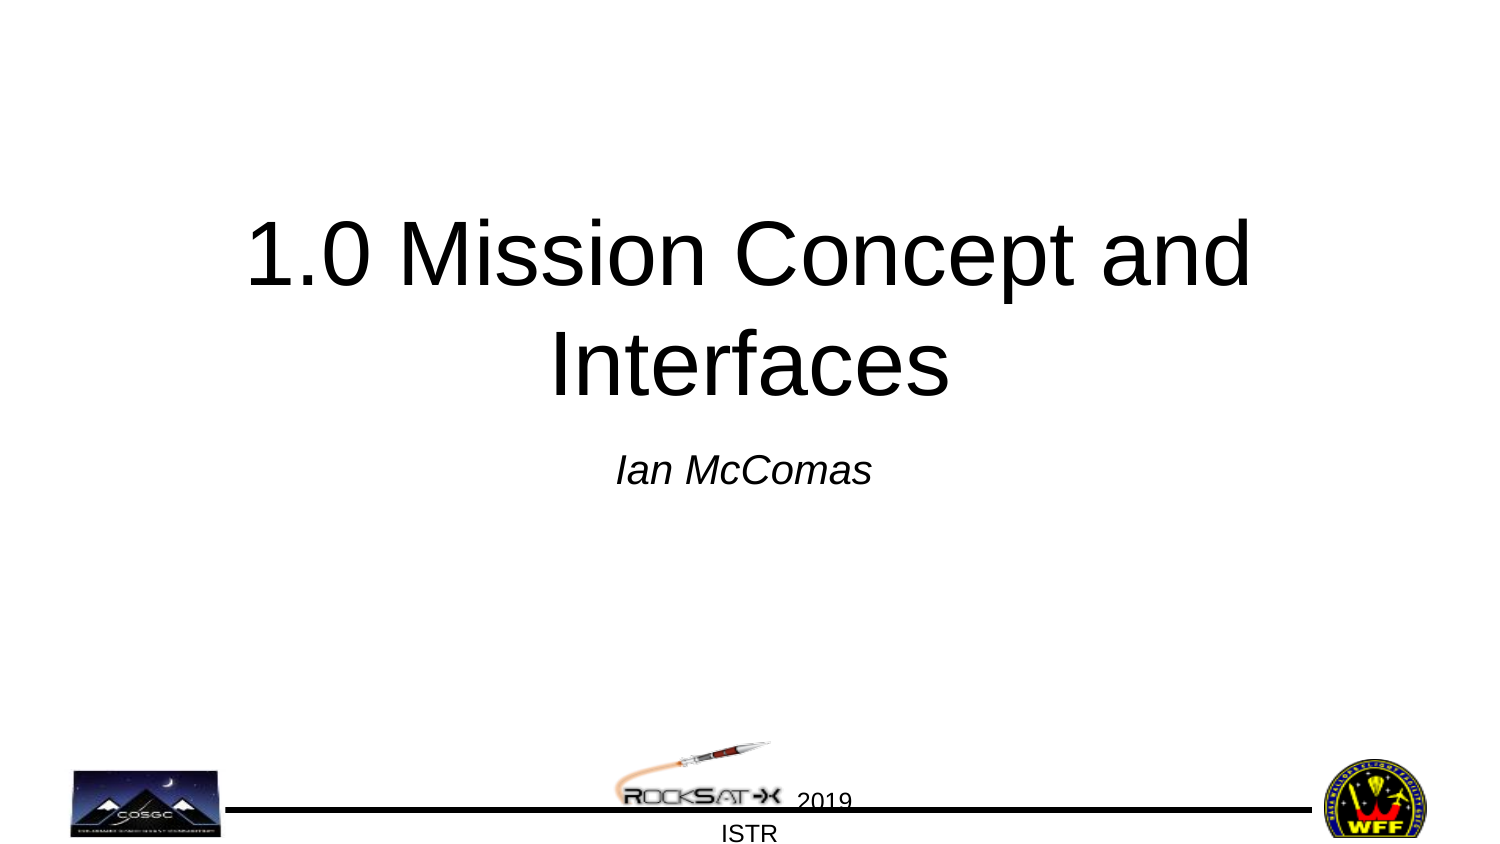

# 1.0 Mission Concept and Interfaces
Ian McComas